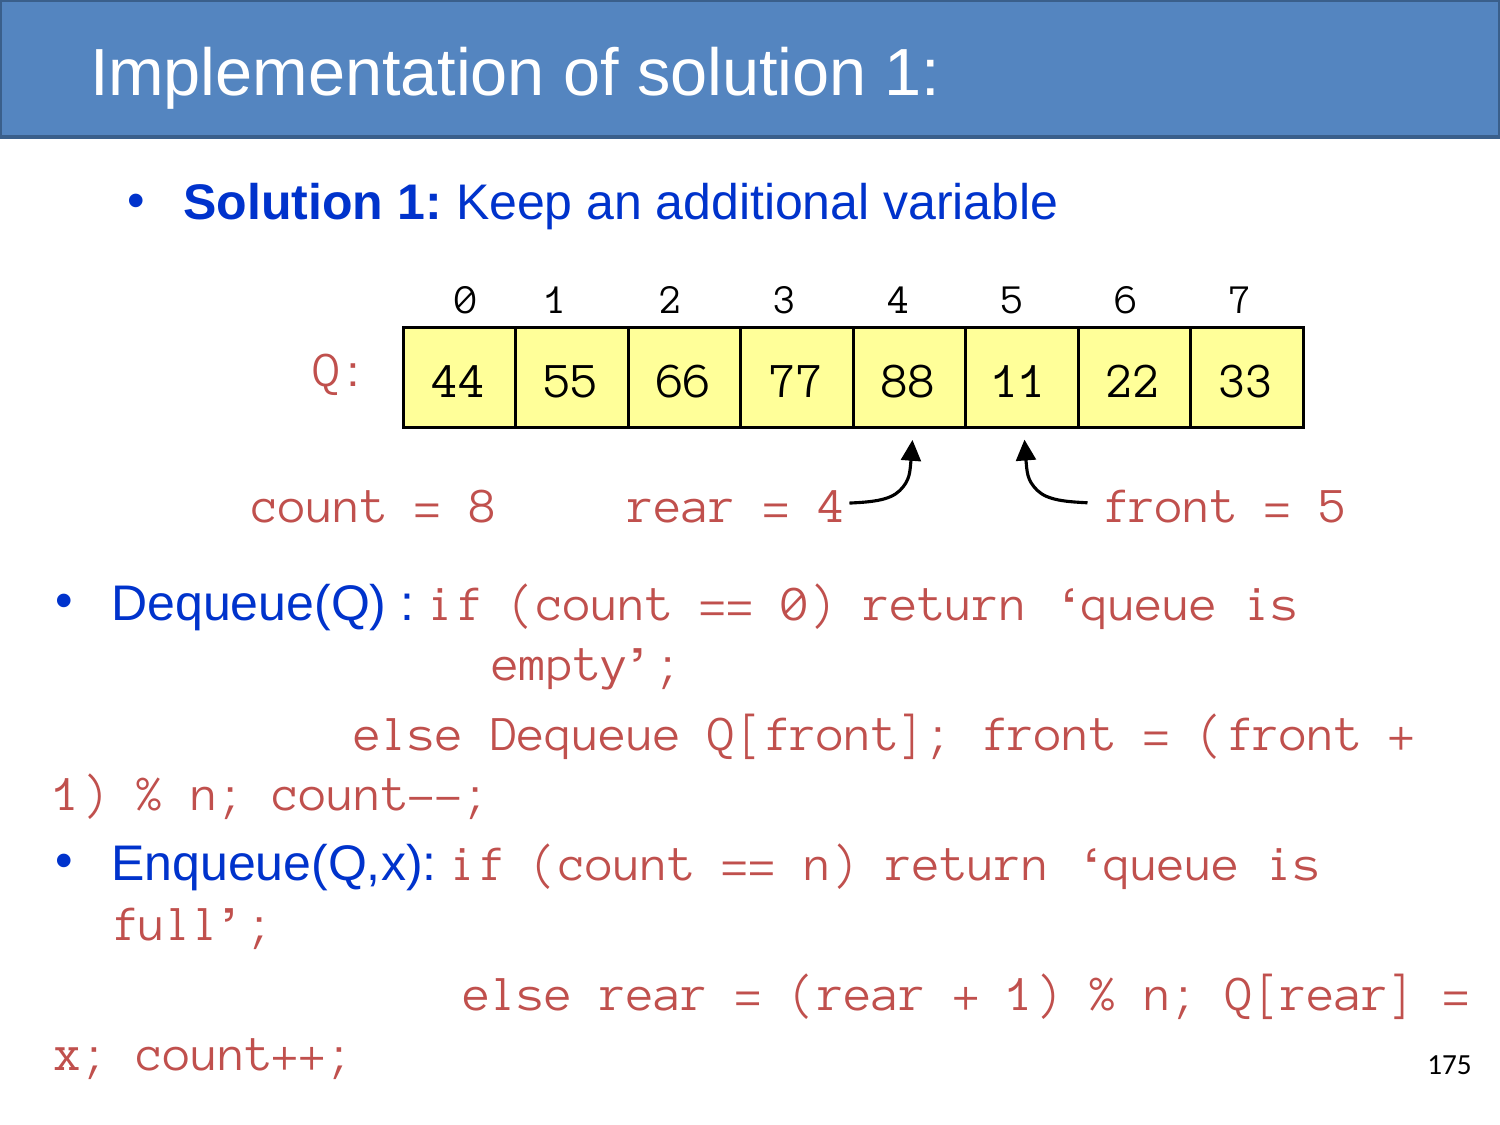

# Implementation of solution 1:
Solution 1: Keep an additional variable
0   1    2    3    4    5    6    7
44
55
66
77
88
11
22
33
Q:

front = 5

rear = 4
count = 8
Dequeue(Q) : if (count == 0) return ‘queue is                     empty’;
           else Dequeue Q[front]; front = (front + 1) % n; count--;
Enqueue(Q,x): if (count == n) return ‘queue is full’;
               else rear = (rear + 1) % n; Q[rear] = x; count++;
175